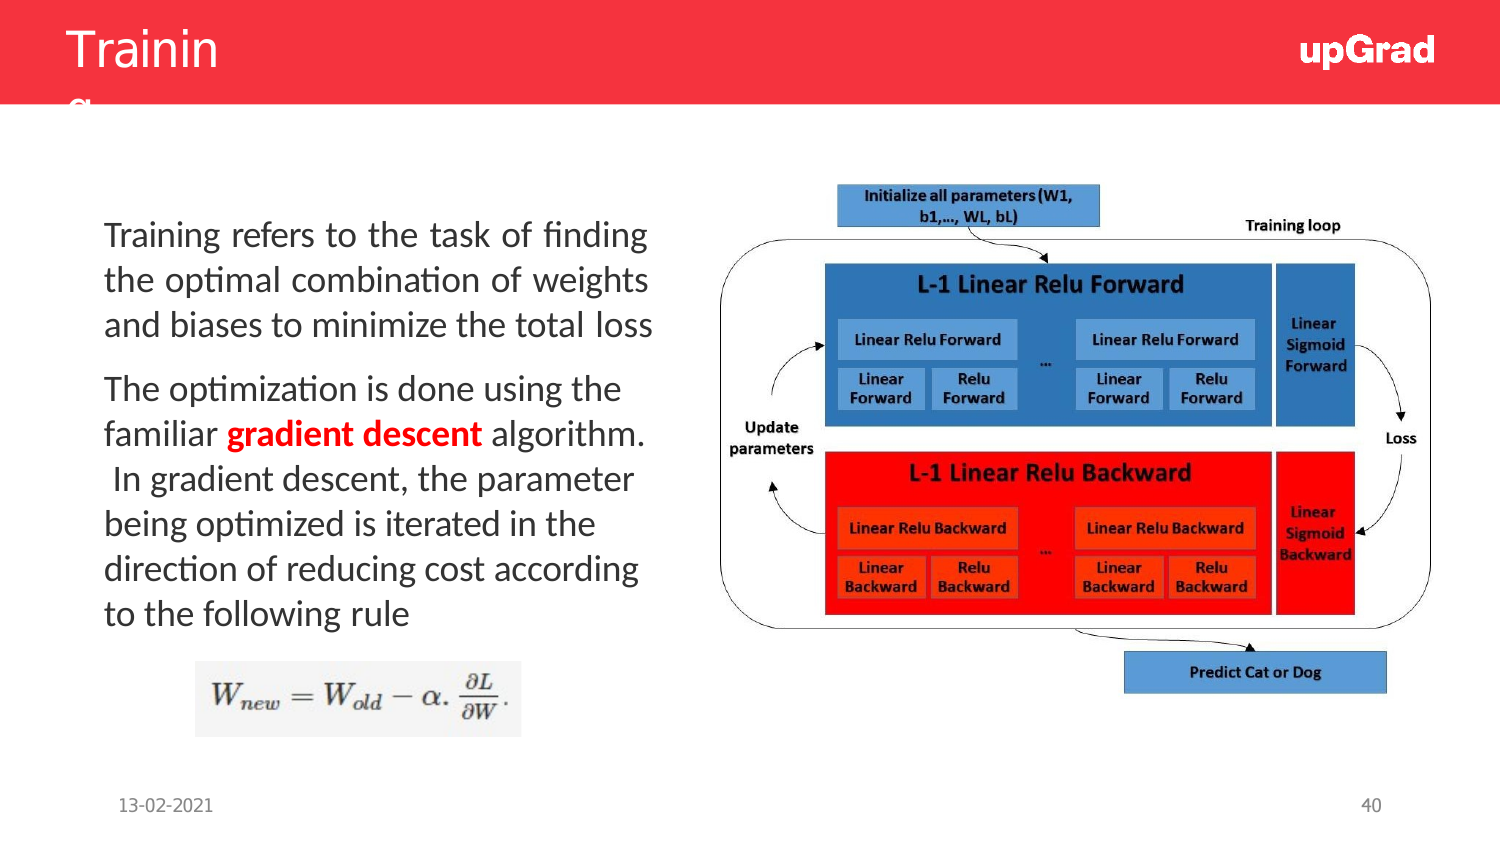

# Training

Training refers to the task of finding  the optimal combination of weights  and biases to minimize the total loss
The optimization is done using the  familiar gradient descent algorithm.  In gradient descent, the parameter  being optimized is iterated in the  direction of reducing cost according  to the following rule

13-02-2021
40